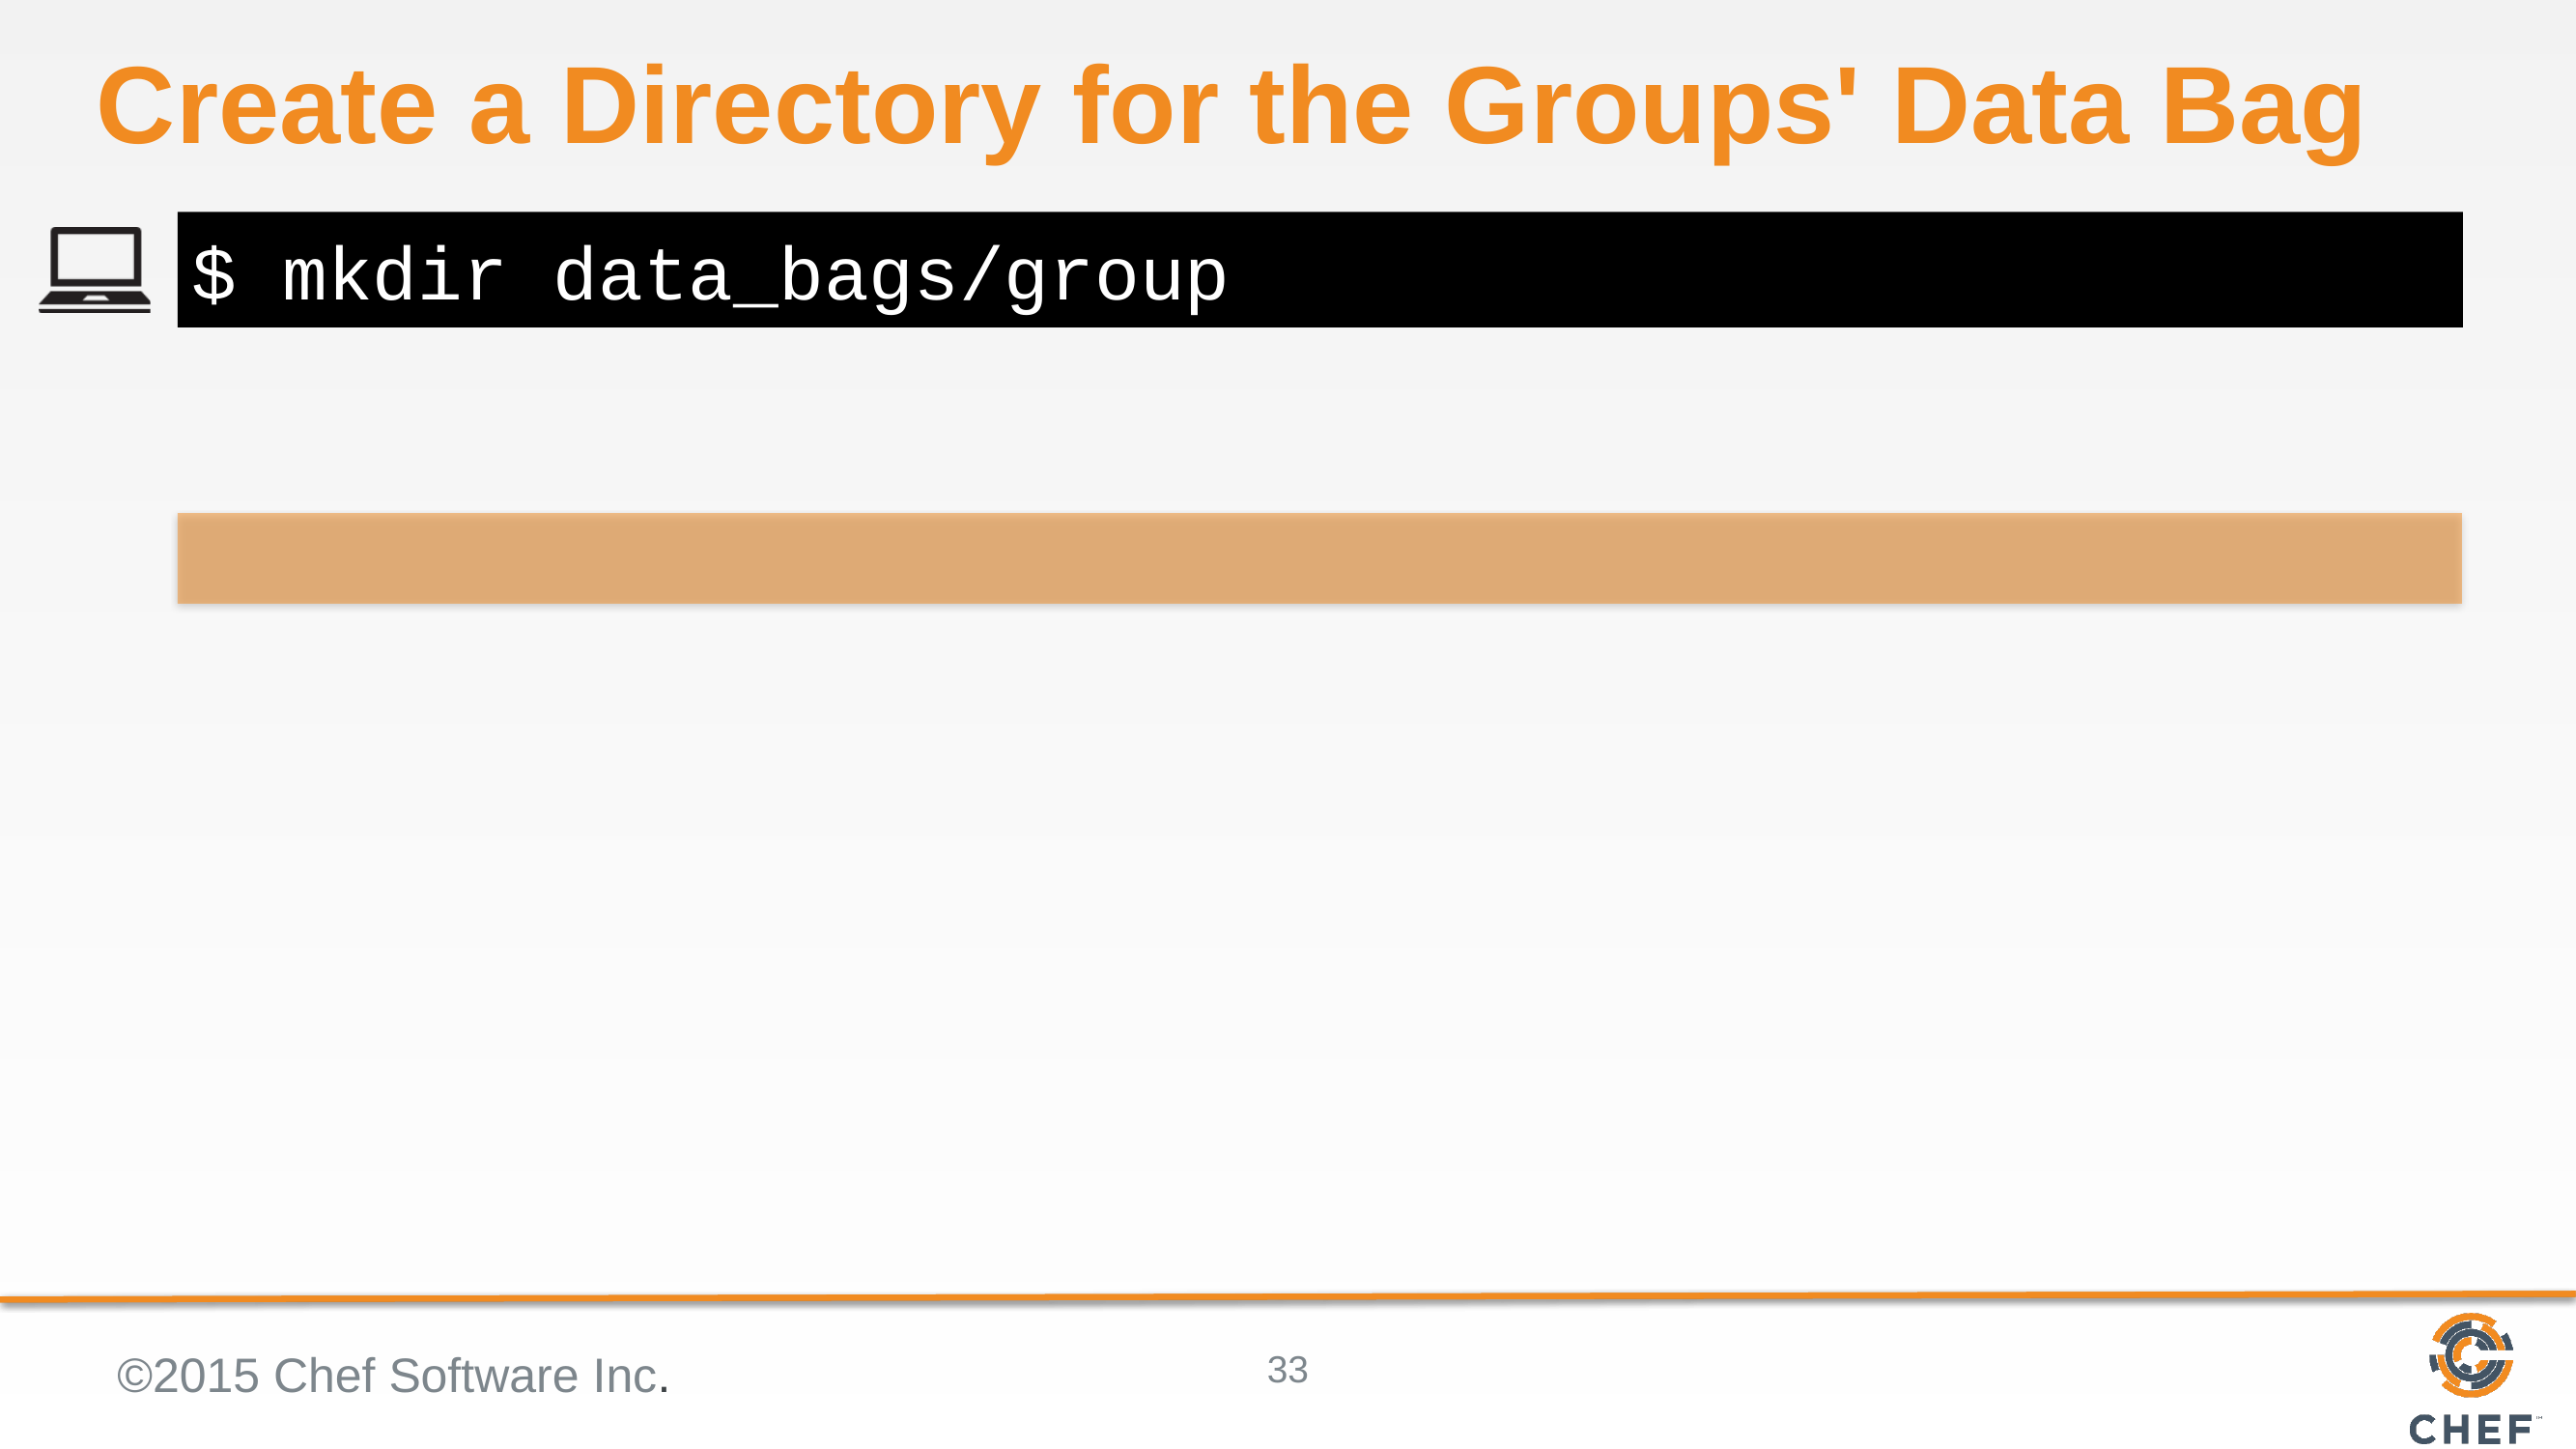

# Create a Directory for the Groups' Data Bag
$ mkdir data_bags/group

©2015 Chef Software Inc.
33